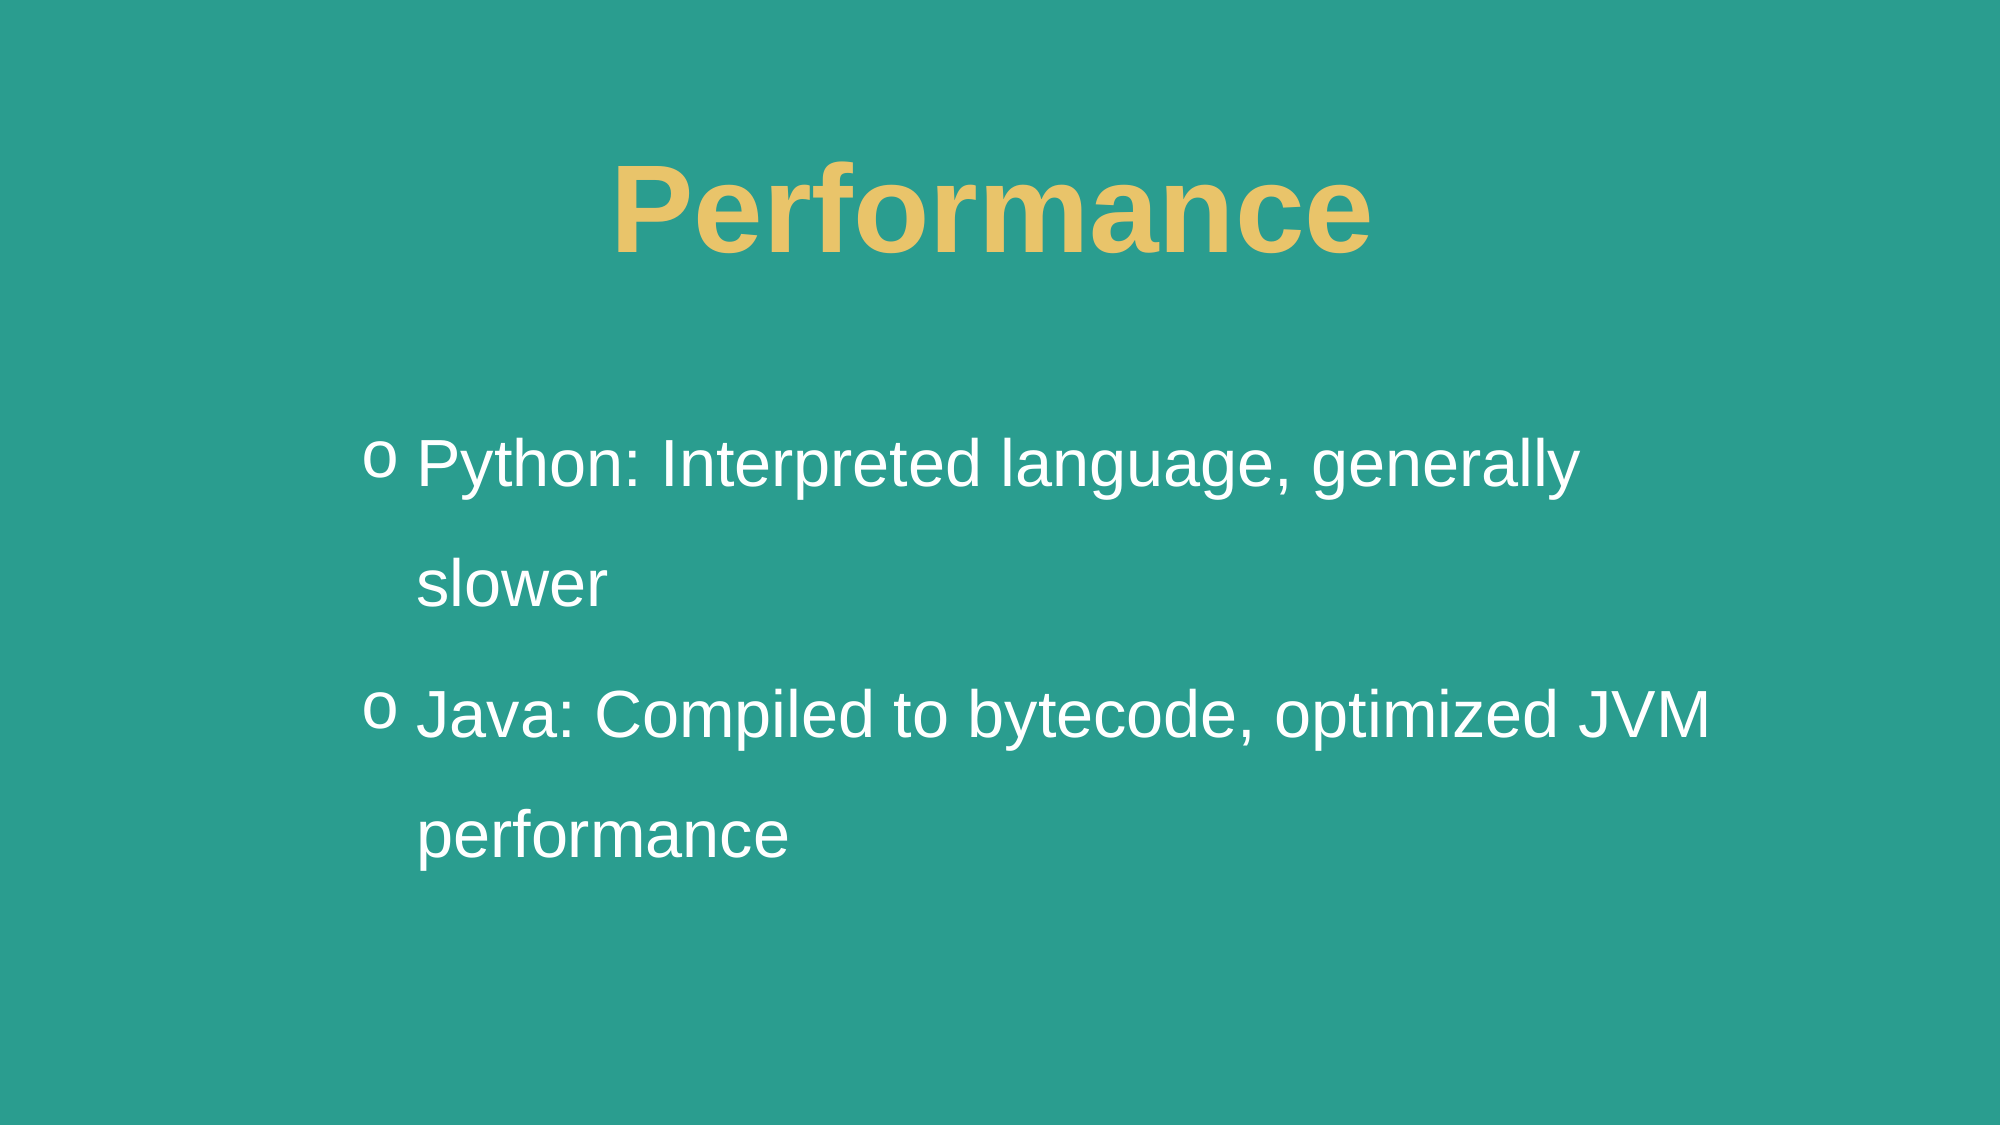

# Performance

Python: Interpreted language, generally slower
Java: Compiled to bytecode, optimized JVM performance